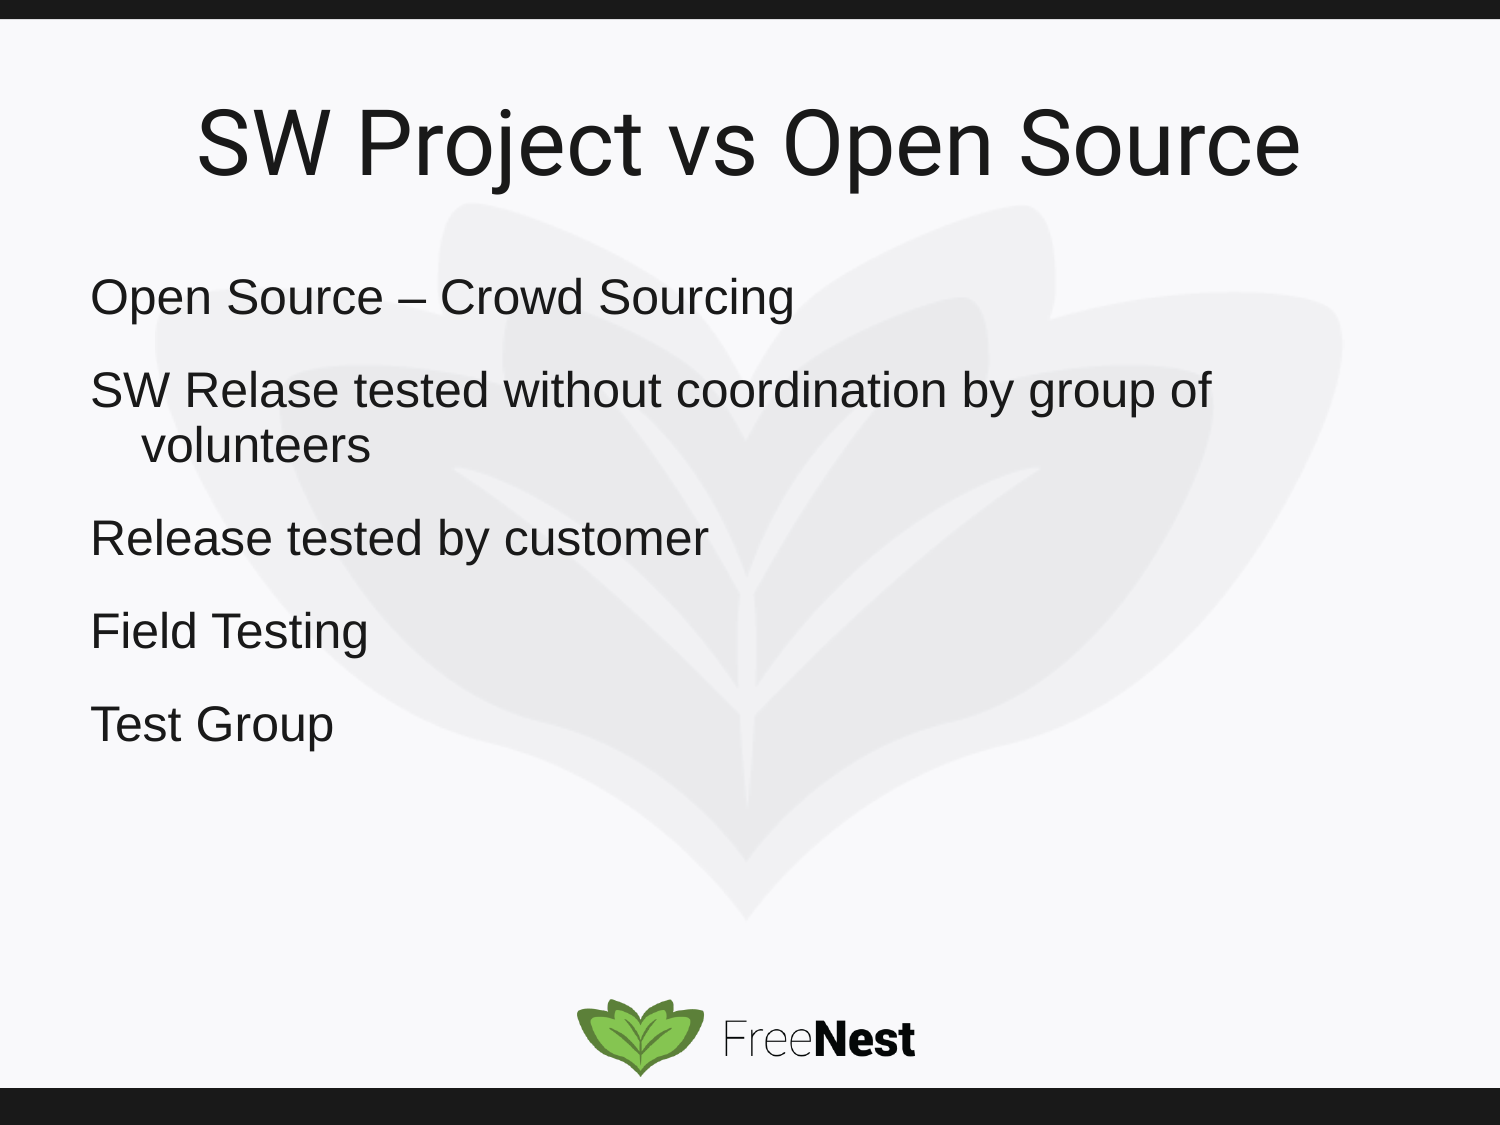

# SW Project vs Open Source
Open Source – Crowd Sourcing
SW Relase tested without coordination by group of volunteers
Release tested by customer
Field Testing
Test Group